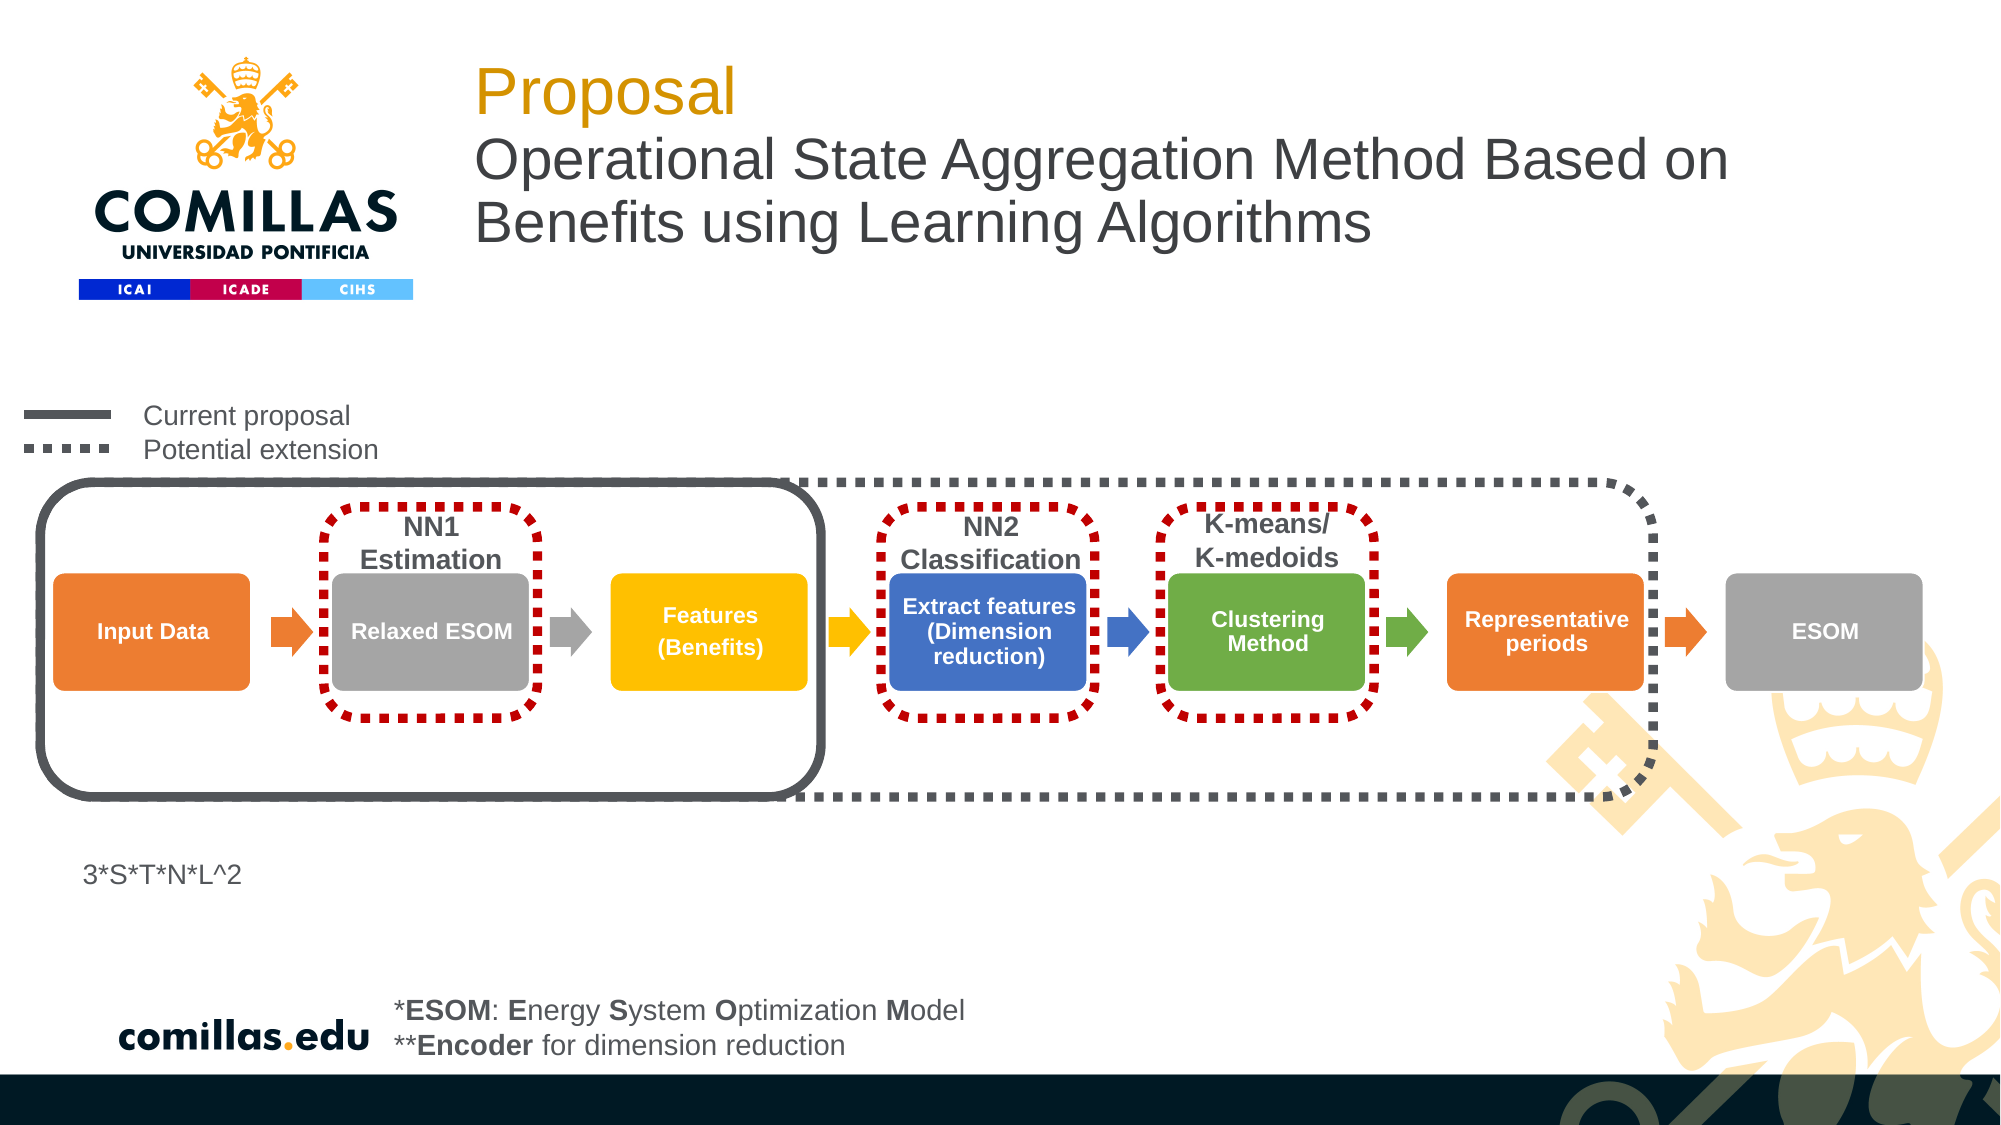

# Proposal Operational State Aggregation Method Based on Benefits using Learning Algorithms
Current proposal
Potential extension
Input Data

Relaxed ESOM

Features
(Benefits)

Extract features (Dimension reduction)

Clustering Method

Representative periods

ESOM

K-means/
K-medoids
NN1
Estimation
NN2
Classification

3*S*T*N*L^2
*ESOM: Energy System Optimization Model
**Encoder for dimension reduction